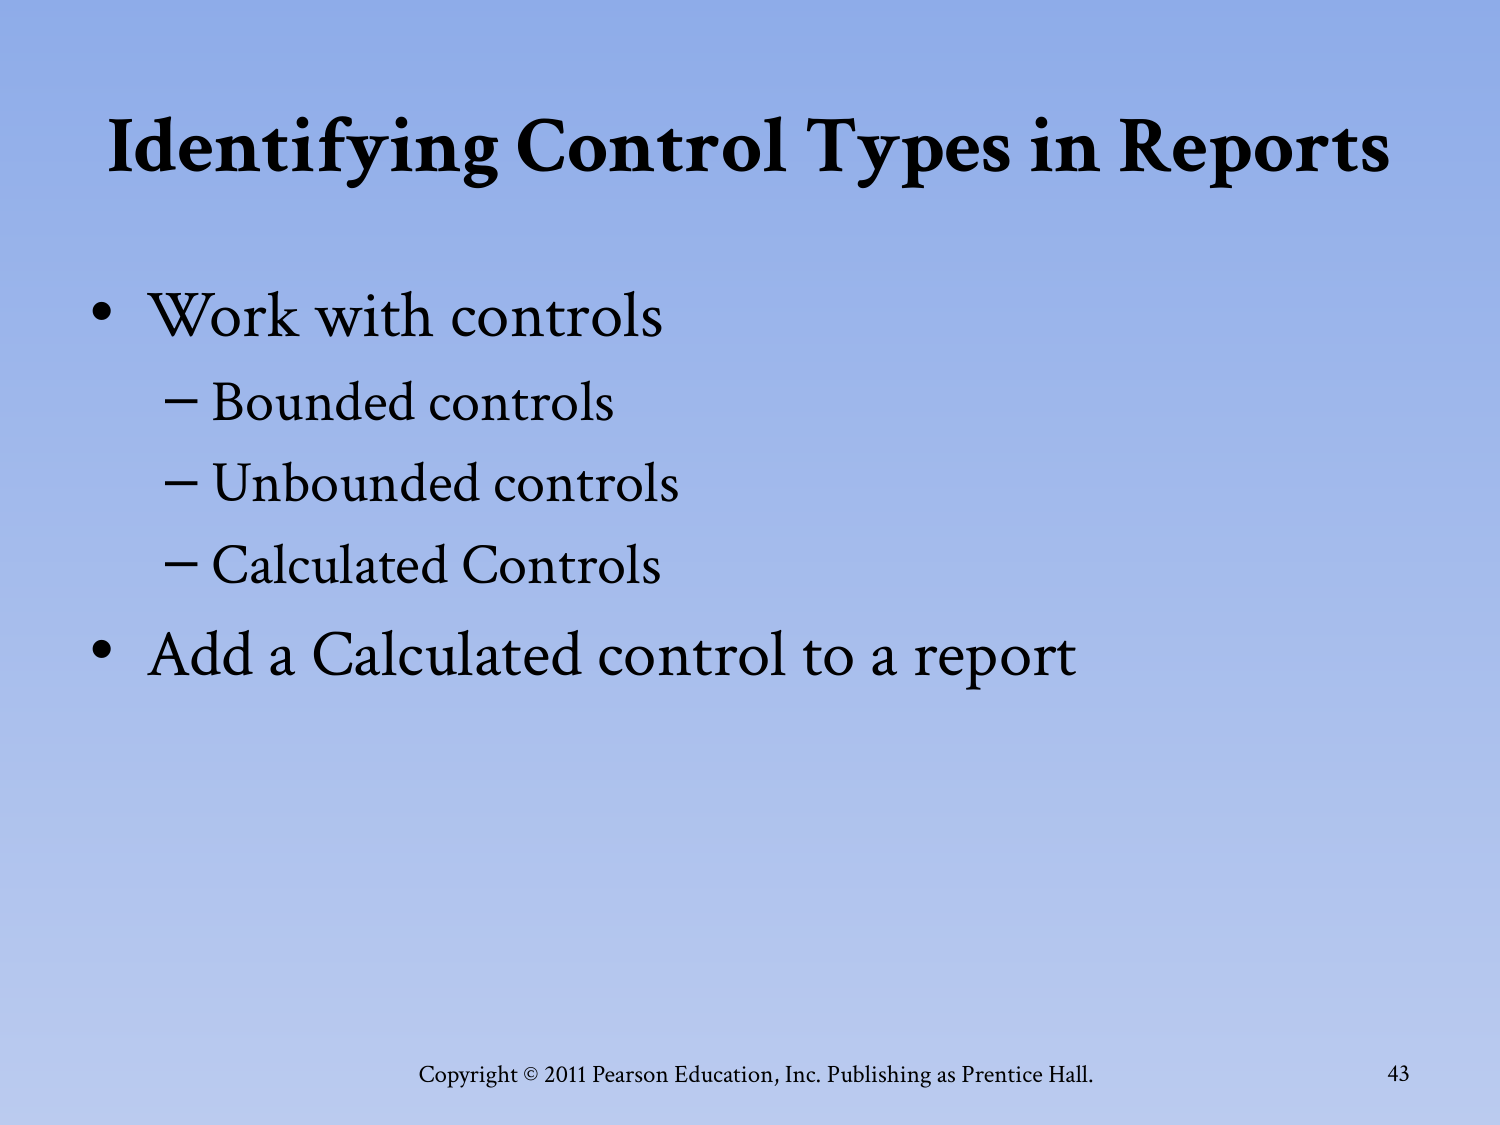

# Identifying Control Types in Reports
Work with controls
Bounded controls
Unbounded controls
Calculated Controls
Add a Calculated control to a report

Copyright © 2011 Pearson Education, Inc. Publishing as Prentice Hall.

43